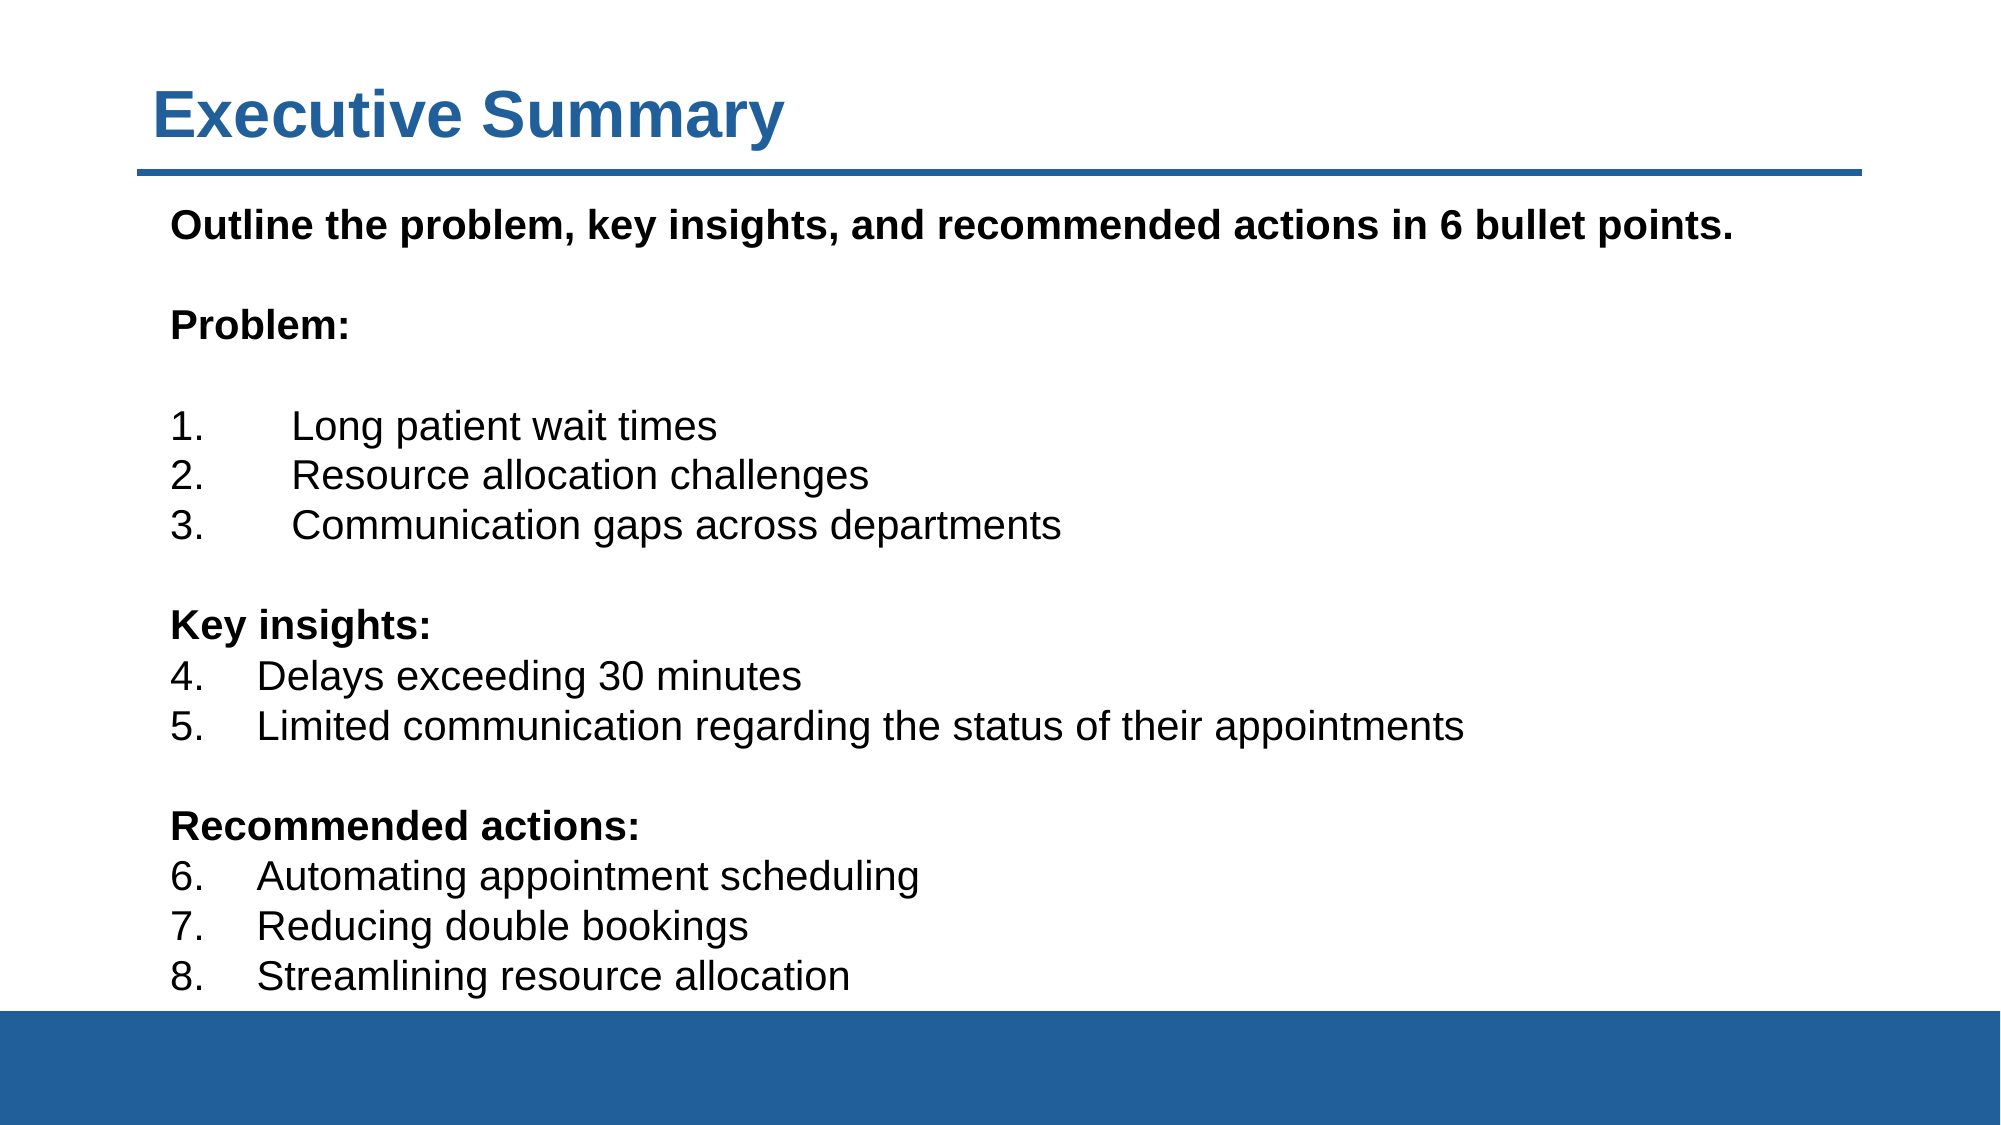

# Executive Summary
Outline the problem, key insights, and recommended actions in 6 bullet points.

Problem:

    Long patient wait times
    Resource allocation challenges
    Communication gaps across departments

Key insights:
 Delays exceeding 30 minutes
 Limited communication regarding the status of their appointments

Recommended actions:
 Automating appointment scheduling
 Reducing double bookings
 Streamlining resource allocation